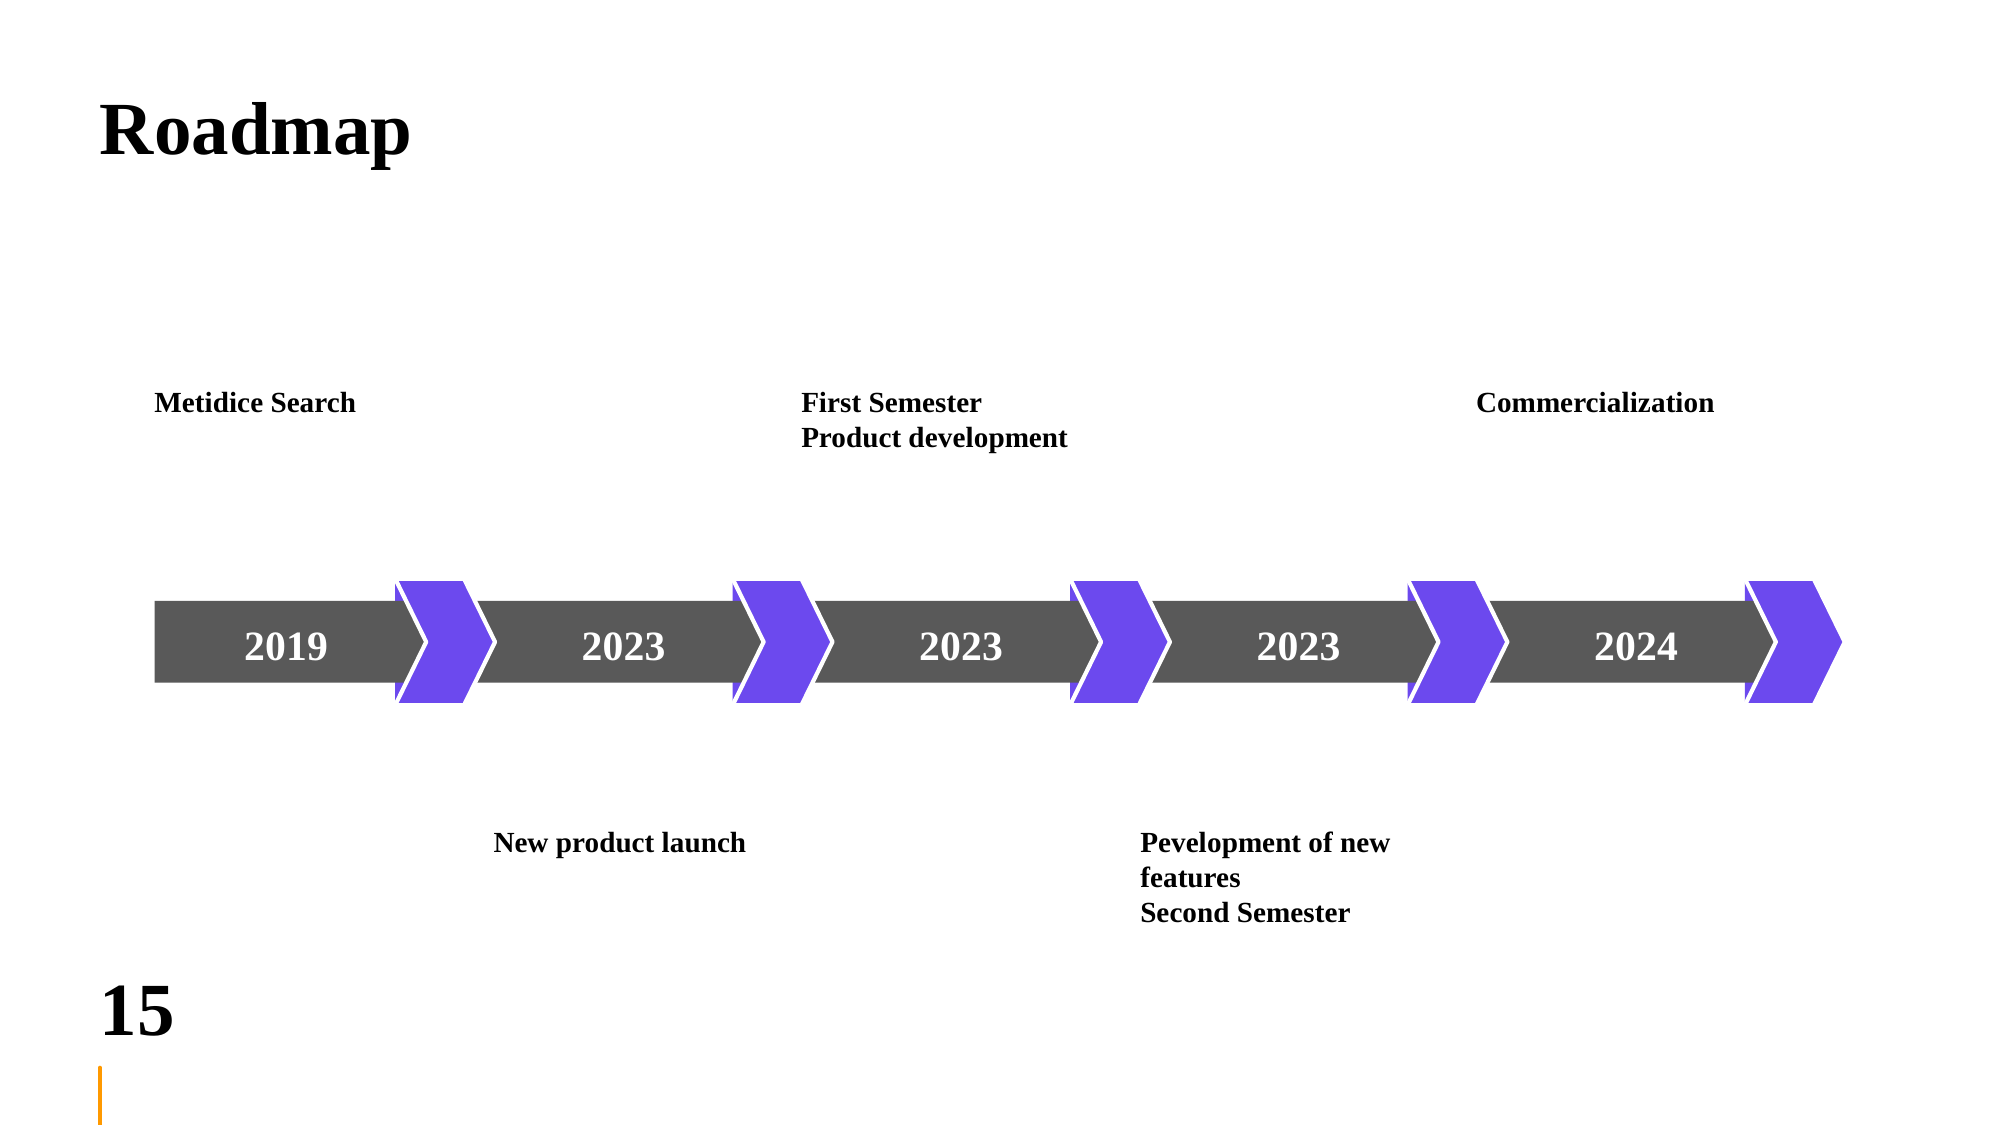

# Roadmap
Metidice Search
First Semester
Product development
Commercialization

2019
2023
2023
2023
2024
New product launch
Pevelopment of new features
Second Semester
15